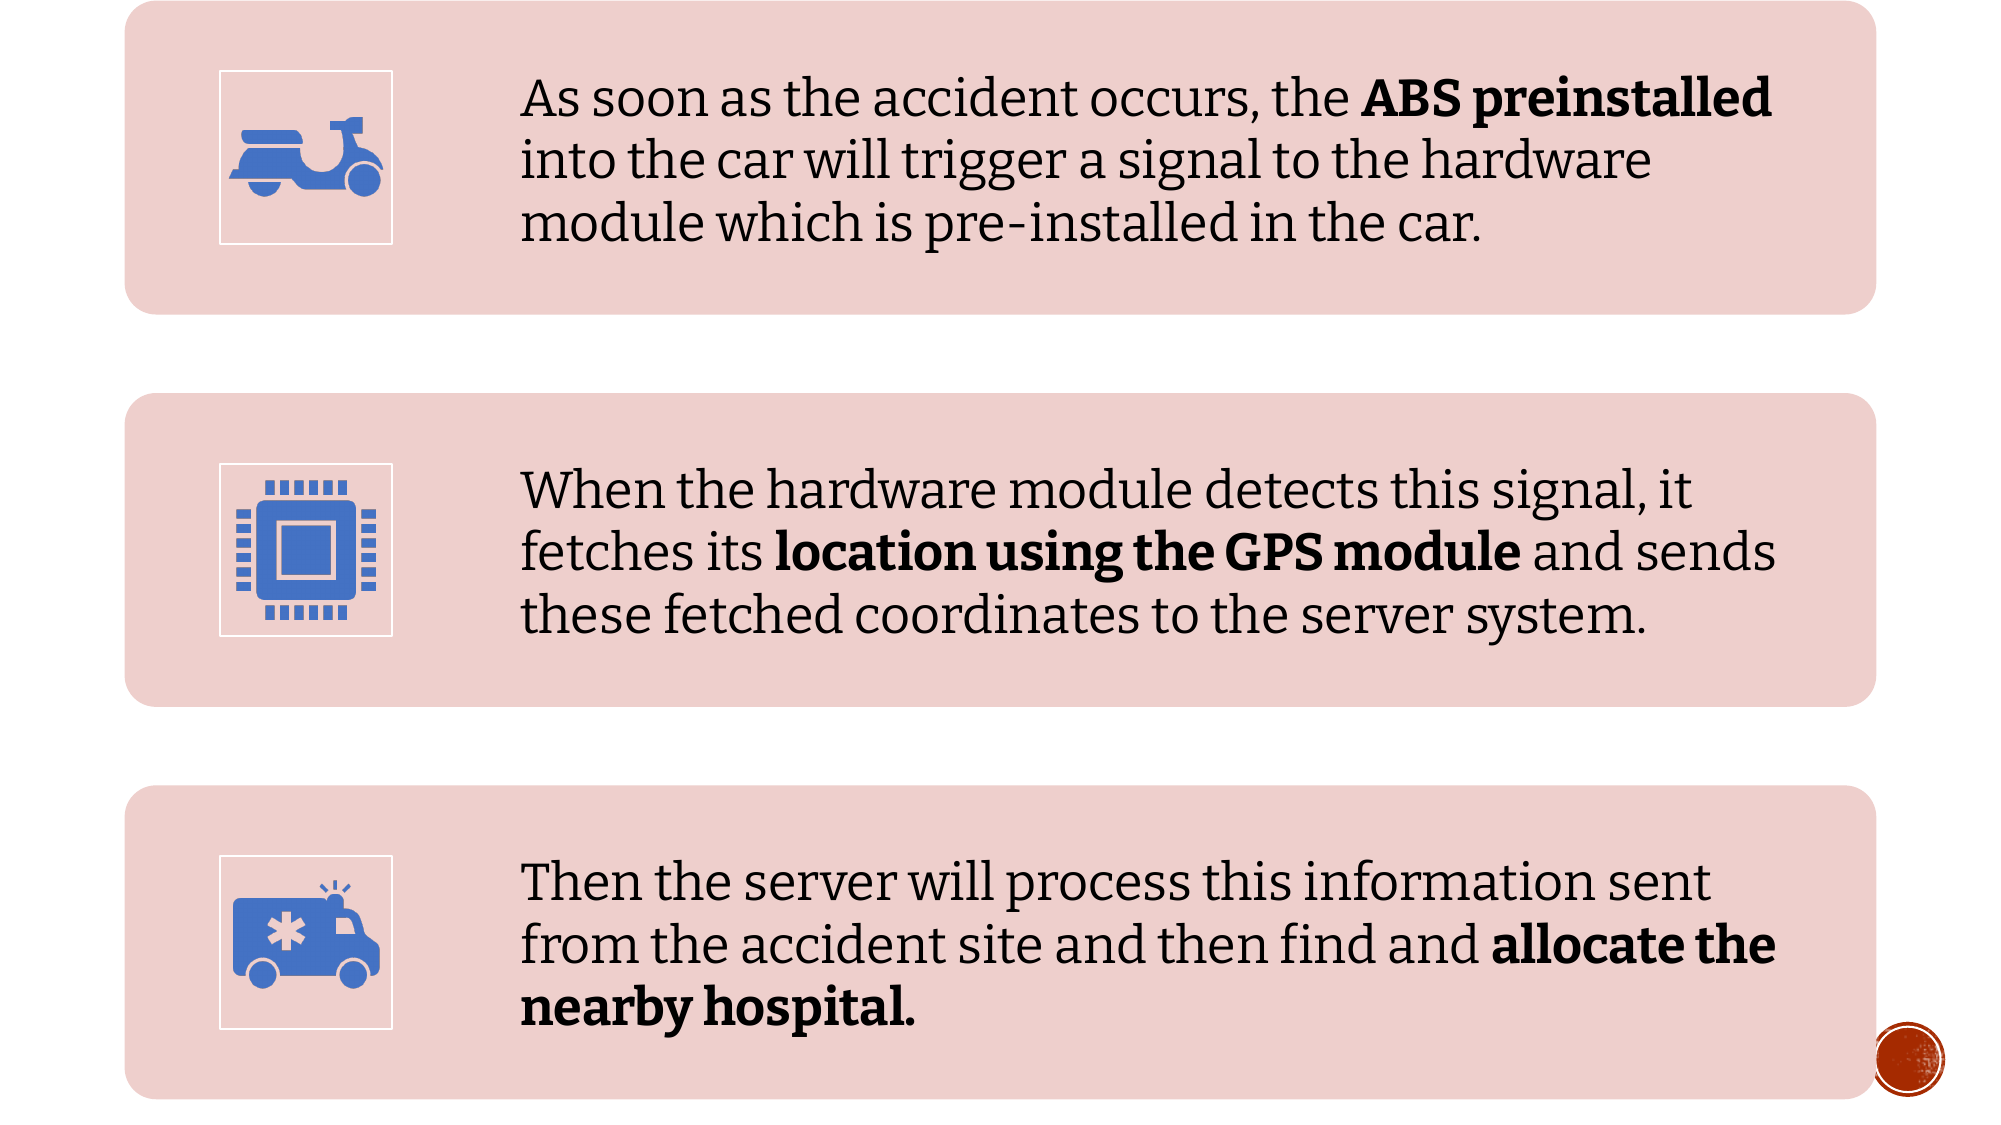

As soon as the accident occurs, the ABS preinstalled into the car will trigger a signal to the hardware module which is pre-installed in the car.
When the hardware module detects this signal, it fetches its location using the GPS module and sends these fetched coordinates to the server system.
Then the server will process this information sent from the accident site and then find and allocate the nearby hospital.